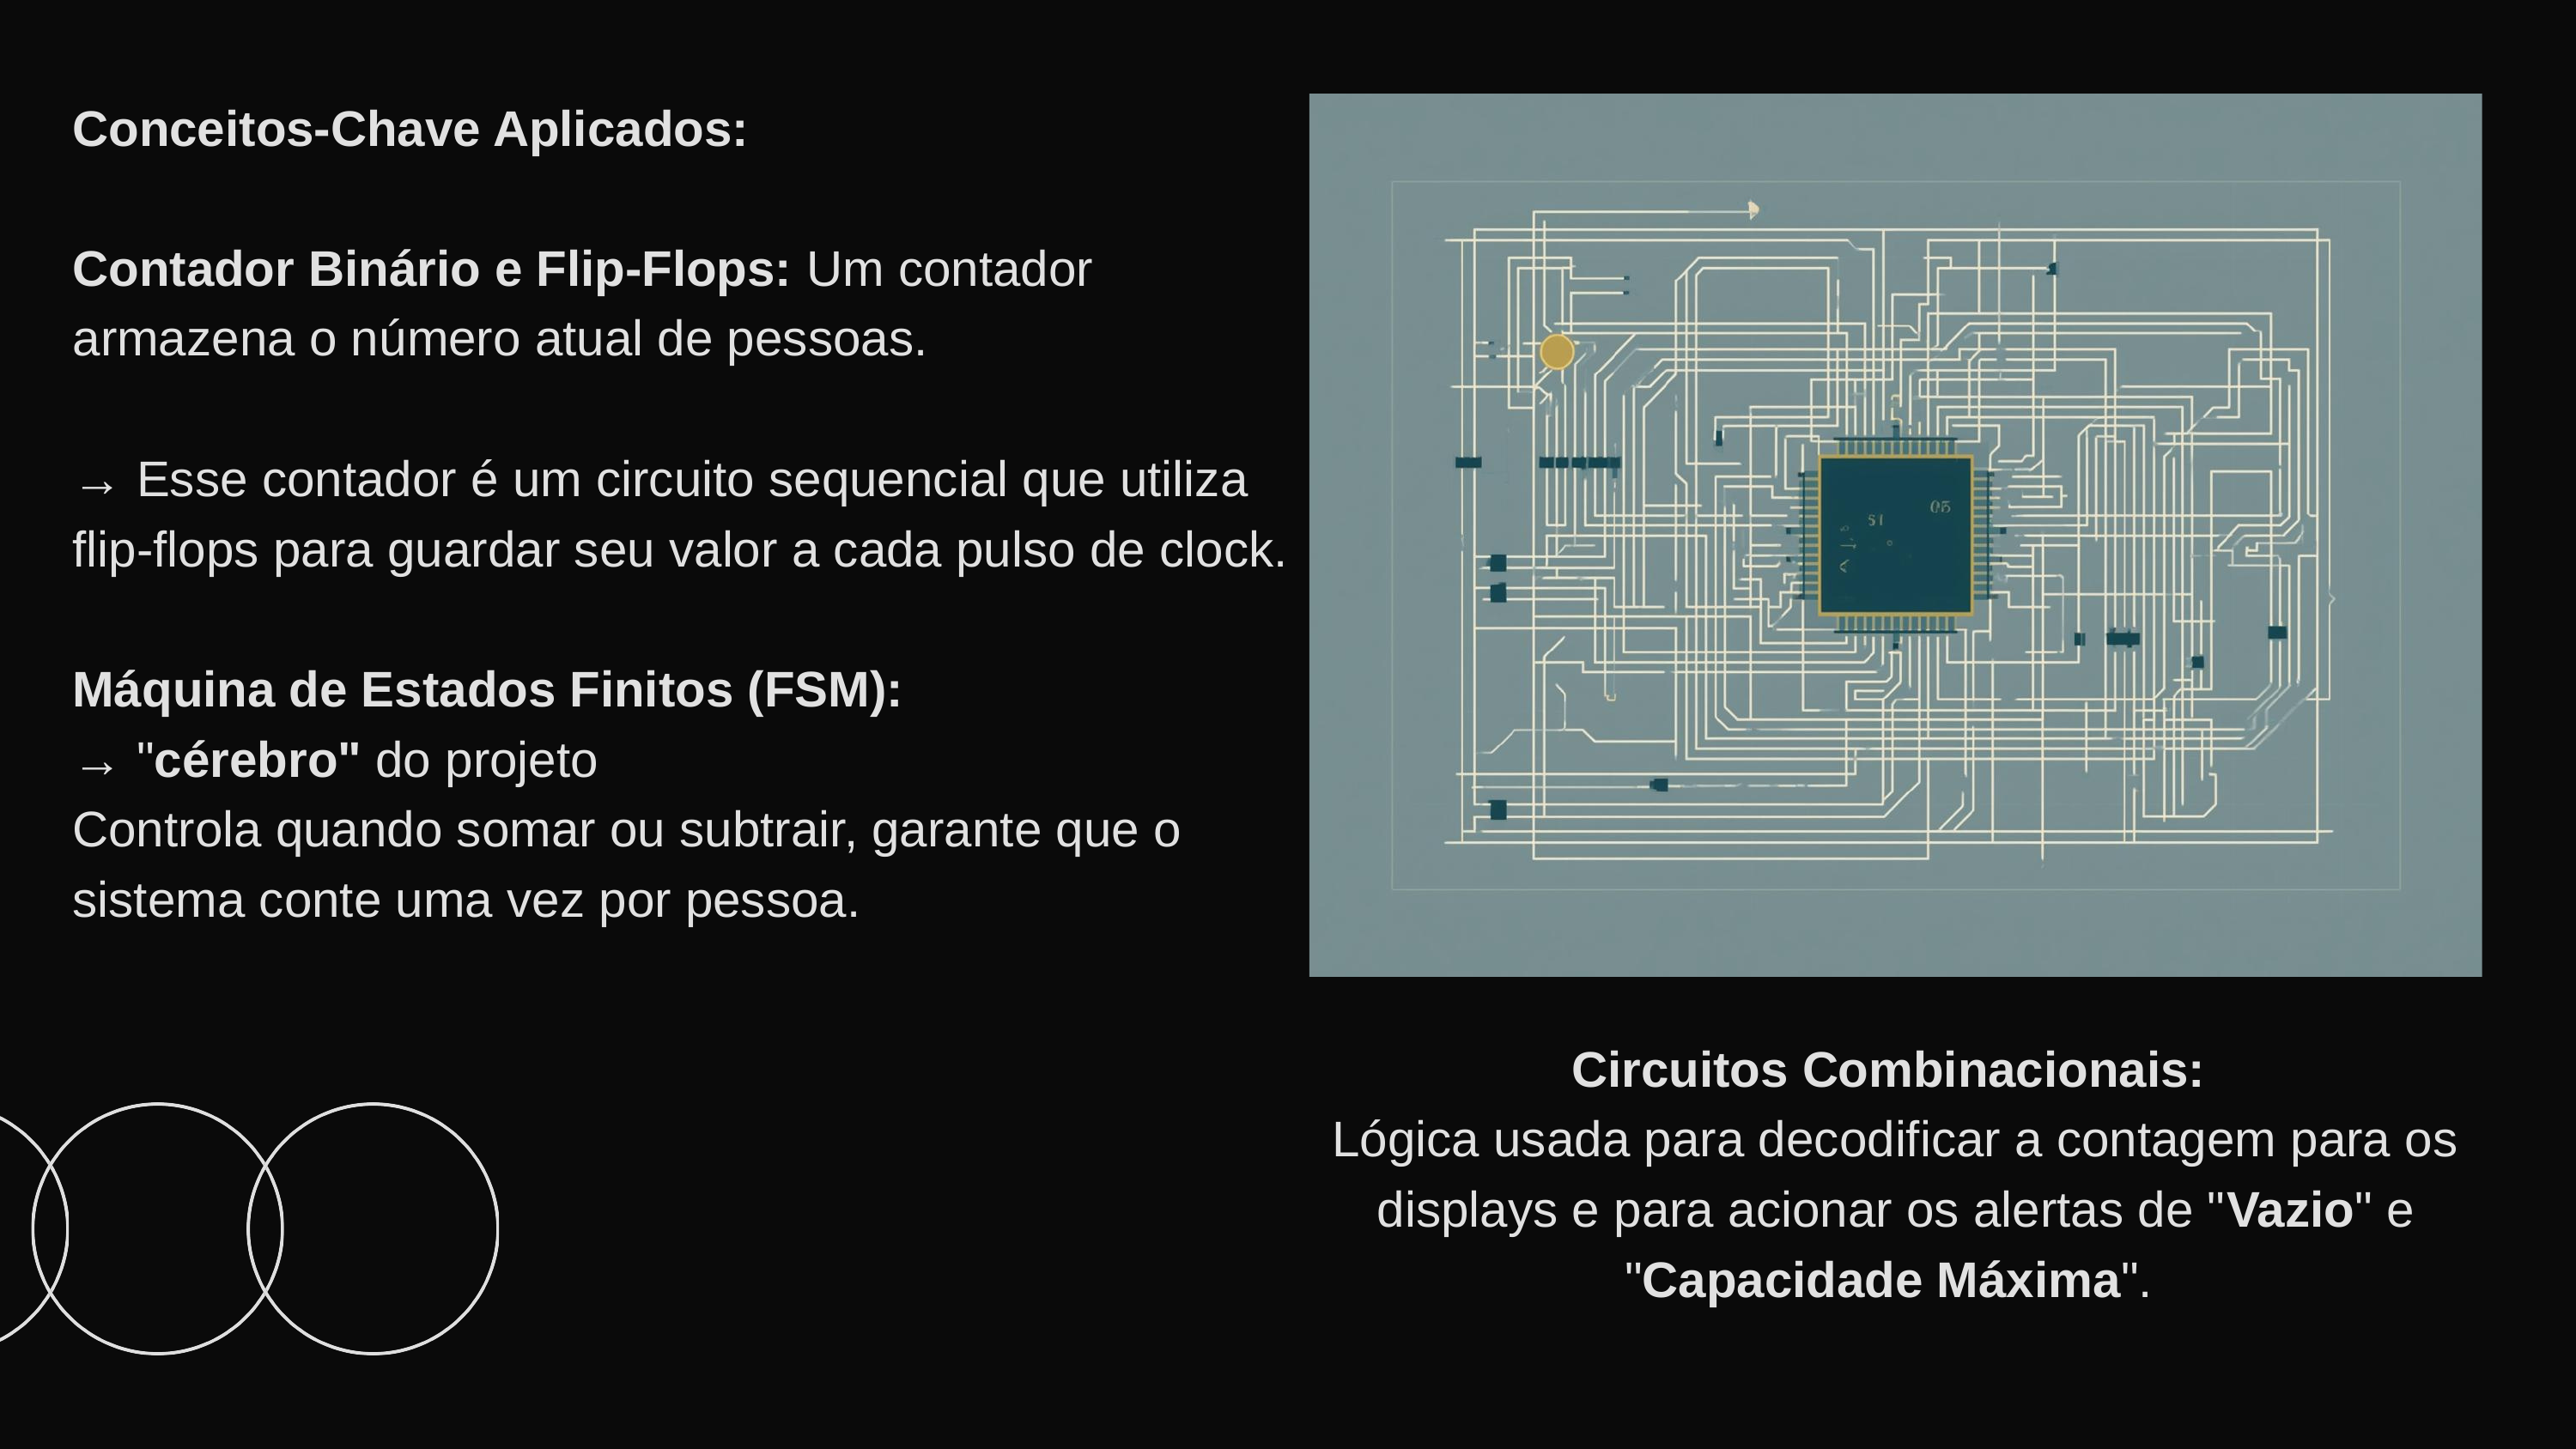

Conceitos-Chave Aplicados:

Contador Binário e Flip-Flops: Um contador armazena o número atual de pessoas.

→ Esse contador é um circuito sequencial que utiliza flip-flops para guardar seu valor a cada pulso de clock.

Máquina de Estados Finitos (FSM):
→ "cérebro" do projeto
Controla quando somar ou subtrair, garante que o sistema conte uma vez por pessoa.

Circuitos Combinacionais:
Lógica usada para decodificar a contagem para os displays e para acionar os alertas de "Vazio" e "Capacidade Máxima".